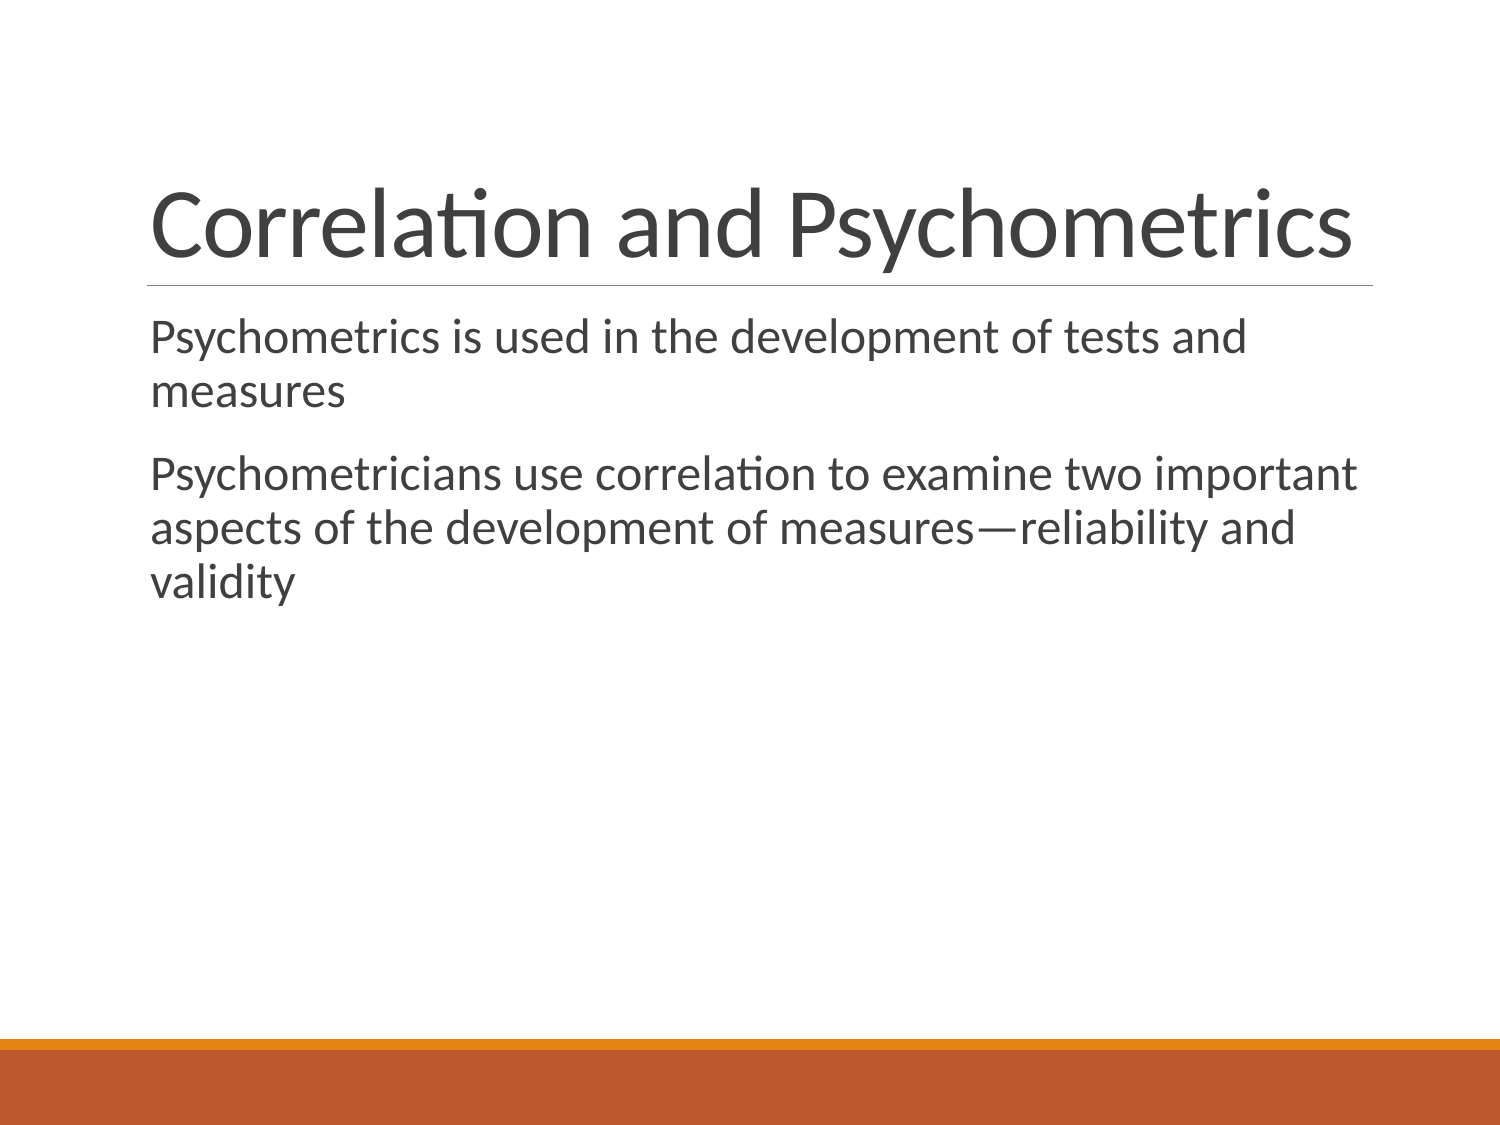

# Correlation and Psychometrics
Psychometrics is used in the development of tests and measures
Psychometricians use correlation to examine two important aspects of the development of measures—reliability and validity